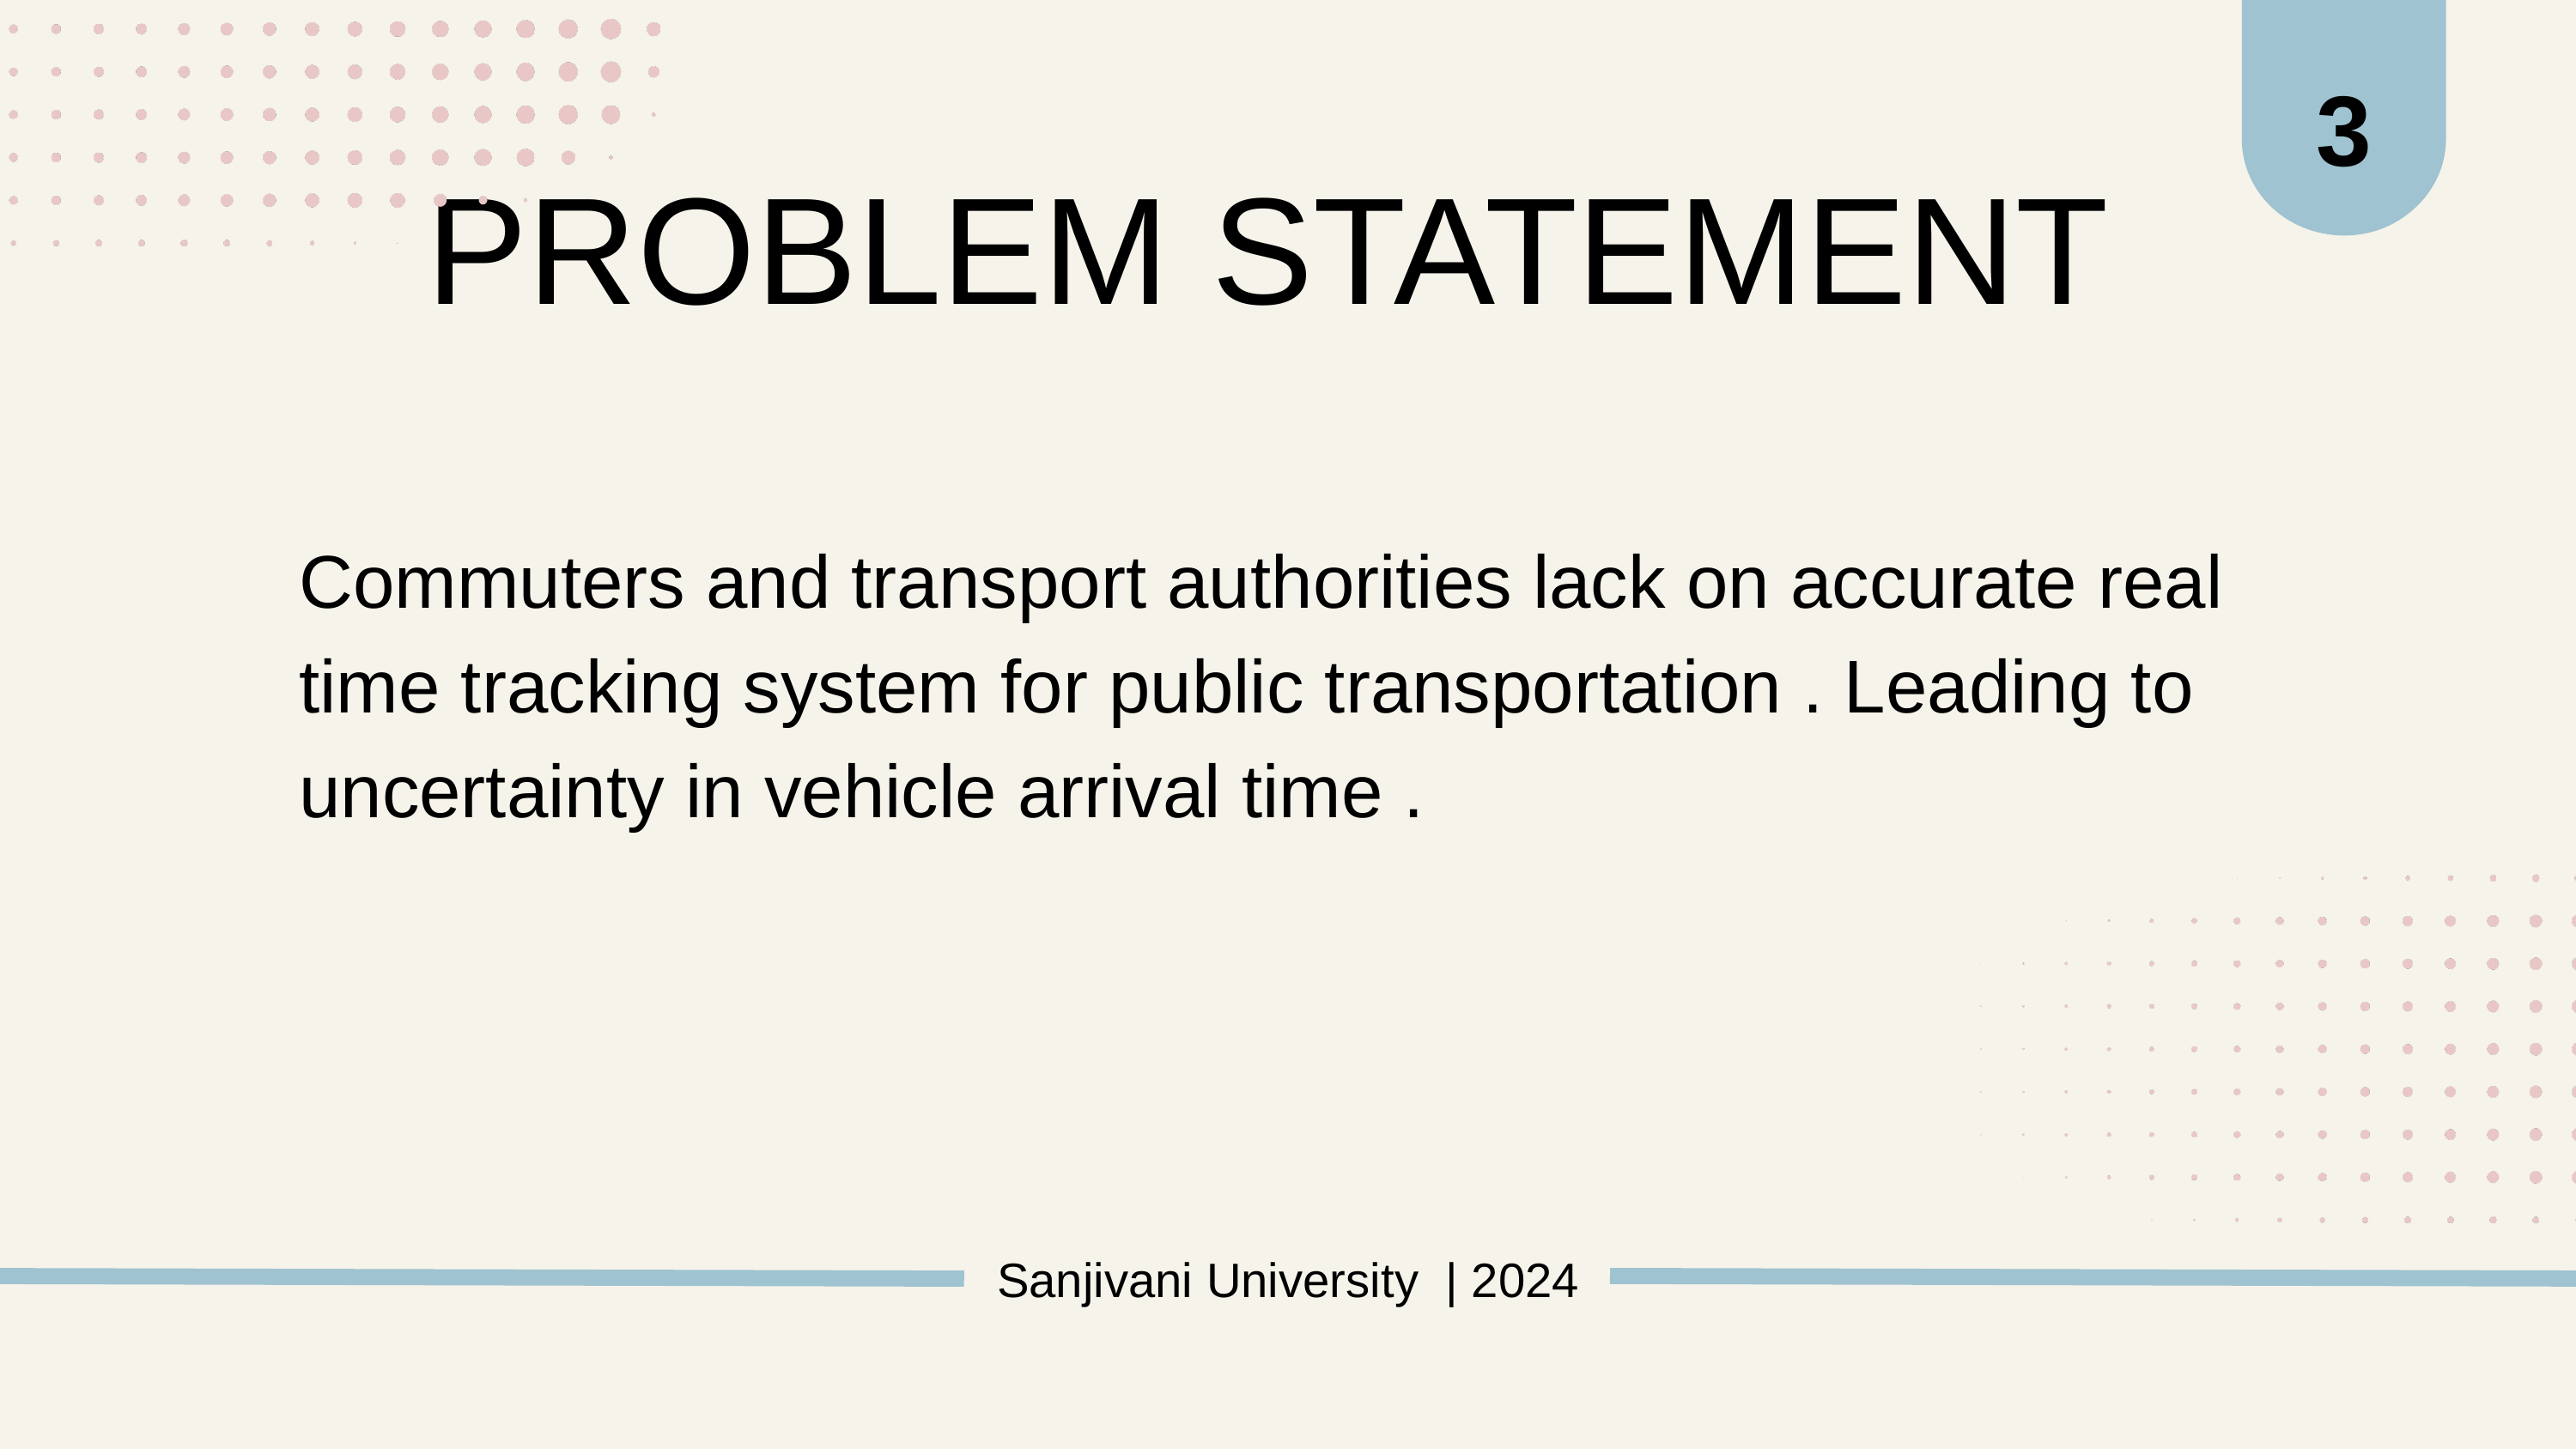

3
PROBLEM STATEMENT
Commuters and transport authorities lack on accurate real time tracking system for public transportation . Leading to uncertainty in vehicle arrival time .

Sanjivani University  | 2024